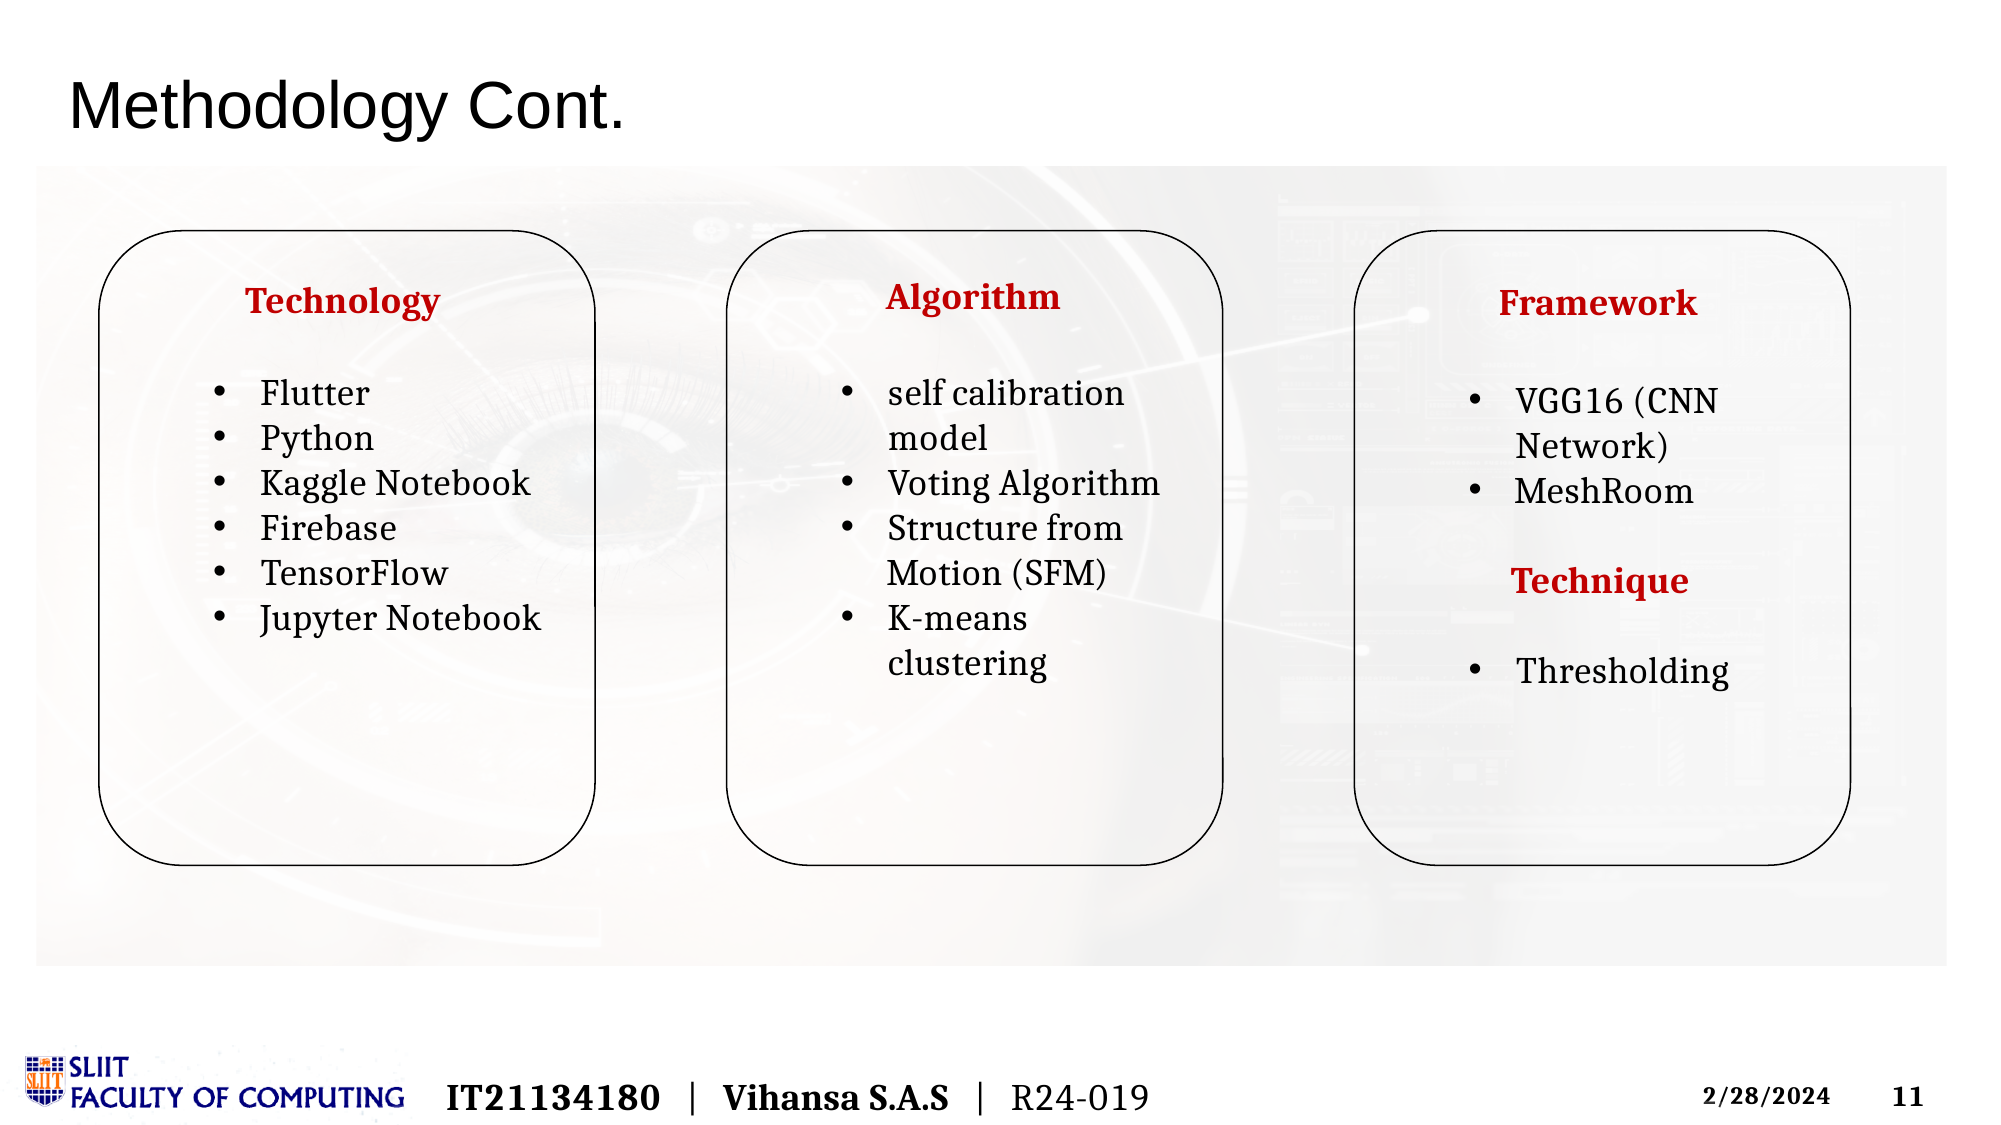

# Methodology Cont.

self calibration model
Voting Algorithm
Structure from Motion (SFM)
K-means clustering

VGG16 (CNN Network)
MeshRoom

     Technique

Thresholding

Flutter
Python
Kaggle Notebook
Firebase
TensorFlow
Jupyter Notebook

Algorithm
Technology
Framework
IT21134180   |   Vihansa S.A.S   |   R24-019